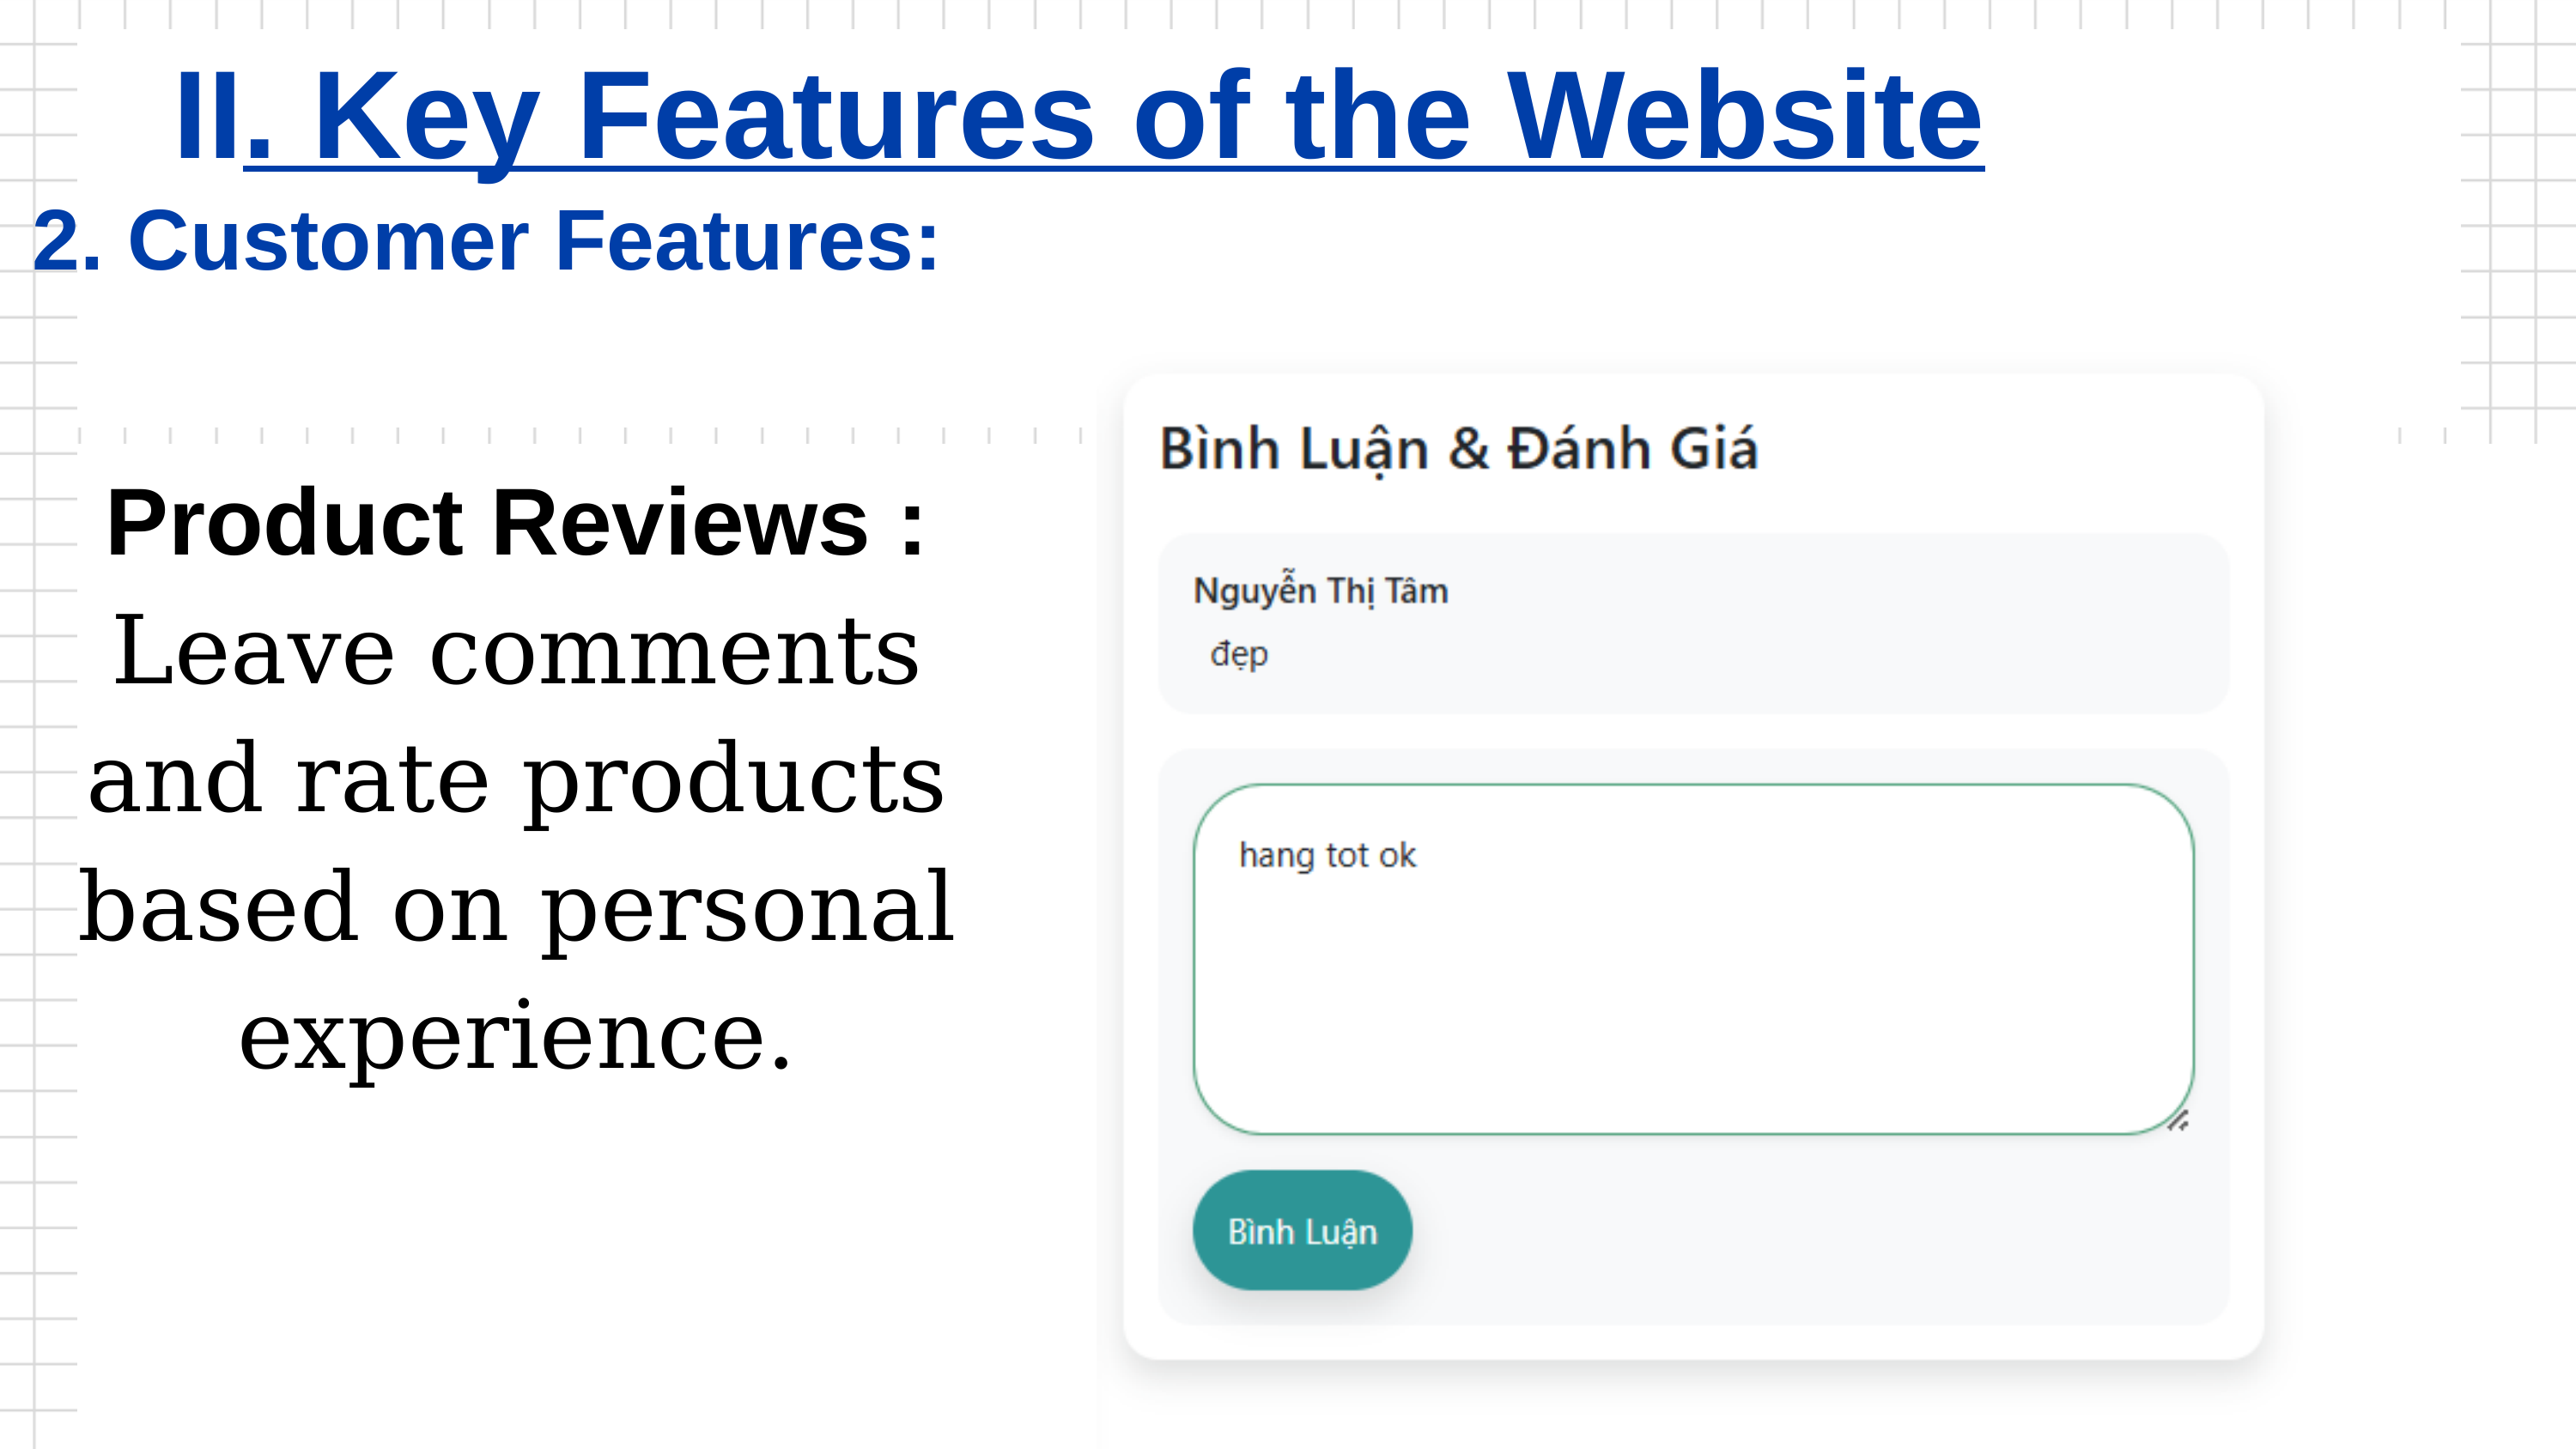

II. Key Features of the Website

2. Customer Features:

Product Reviews : Leave comments and rate products based on personal experience.